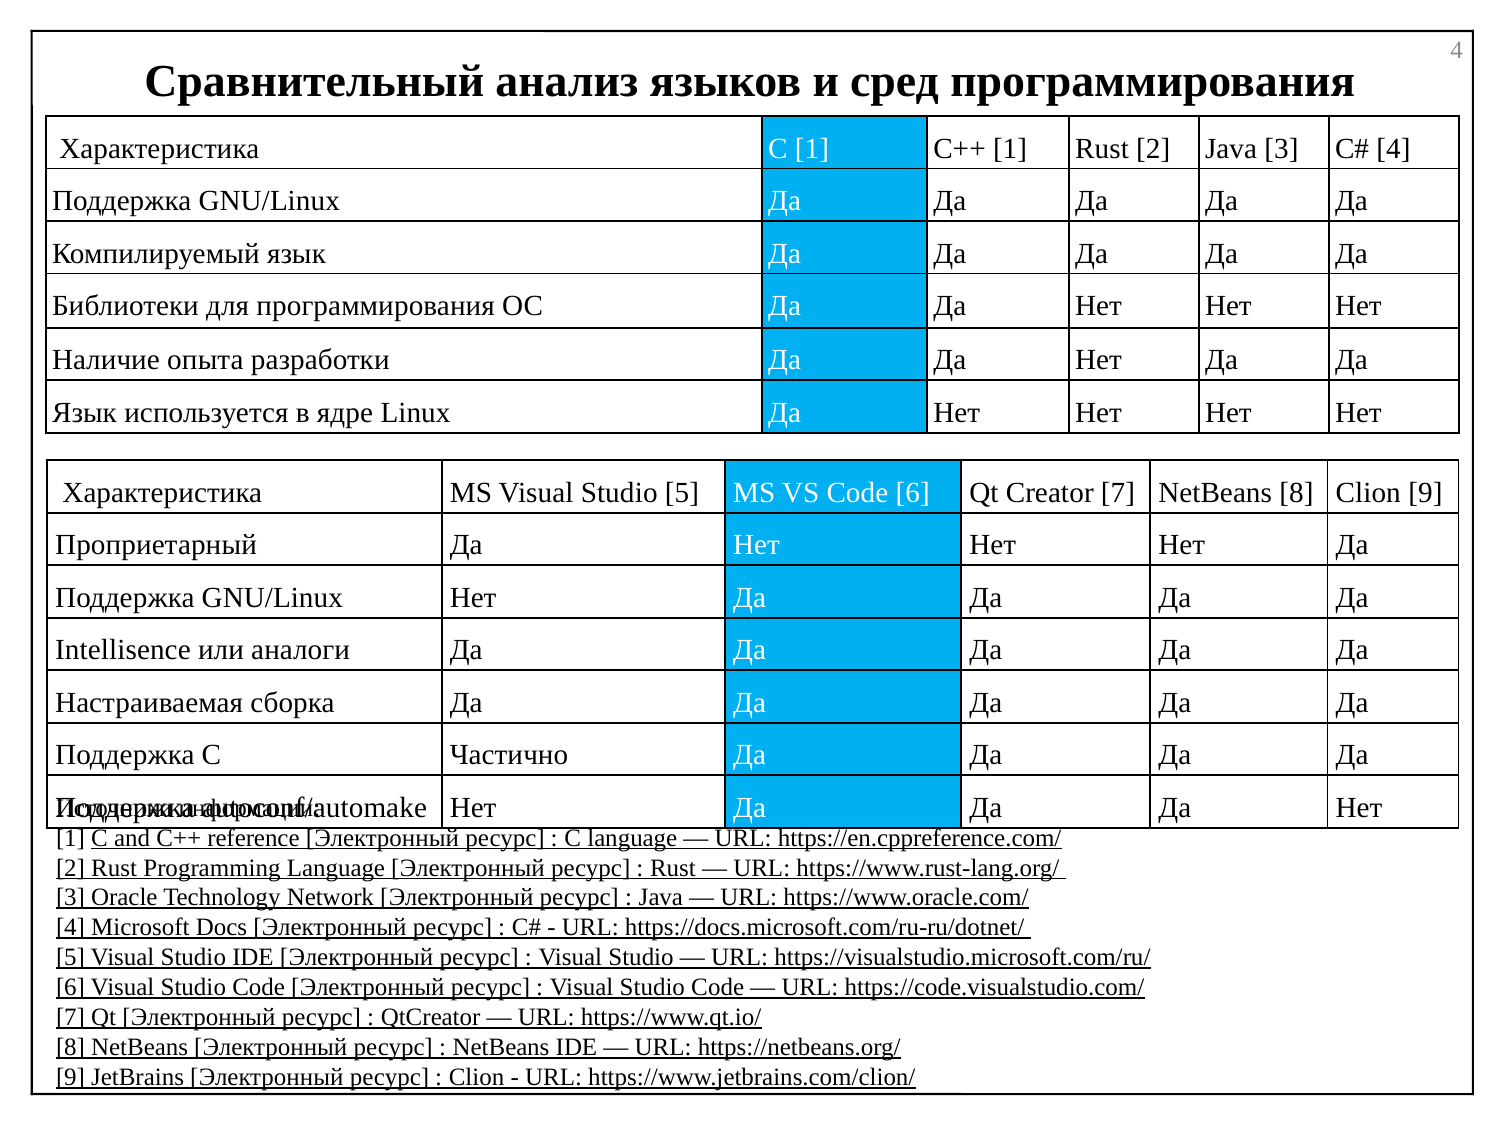

4

Сравнительный анализ языков и сред программирования
| Характеристика | С [1] | С++ [1] | Rust [2] | Java [3] | C# [4] |
| --- | --- | --- | --- | --- | --- |
| Поддержка GNU/Linux | Да | Да | Да | Да | Да |
| Компилируемый язык | Да | Да | Да | Да | Да |
| Библиотеки для программирования ОС | Да | Да | Нет | Нет | Нет |
| Наличие опыта разработки | Да | Да | Нет | Да | Да |
| Язык используется в ядре Linux | Да | Нет | Нет | Нет | Нет |
| Характеристика | MS Visual Studio [5] | MS VS Code [6] | Qt Creator [7] | NetBeans [8] | Clion [9] |
| --- | --- | --- | --- | --- | --- |
| Проприетарный | Да | Нет | Нет | Нет | Да |
| Поддержка GNU/Linux | Нет | Да | Да | Да | Да |
| Intellisence или аналоги | Да | Да | Да | Да | Да |
| Настраиваемая сборка | Да | Да | Да | Да | Да |
| Поддержка С | Частично | Да | Да | Да | Да |
| Поддержка autoconf/automake | Нет | Да | Да | Да | Нет |
Источники информации:
[1] C and C++ reference [Электронный ресурс] : C language — URL: https://en.cppreference.com/
[2] Rust Programming Language [Электронный ресурс] : Rust — URL: https://www.rust-lang.org/
[3] Oracle Technology Network [Электронный ресурс] : Java — URL: https://www.oracle.com/
[4] Microsoft Docs [Электронный ресурс] : C# - URL: https://docs.microsoft.com/ru-ru/dotnet/
[5] Visual Studio IDE [Электронный ресурс] : Visual Studio — URL: https://visualstudio.microsoft.com/ru/
[6] Visual Studio Code [Электронный ресурс] : Visual Studio Code — URL: https://code.visualstudio.com/
[7] Qt [Электронный ресурс] : QtCreator — URL: https://www.qt.io/
[8] NetBeans [Электронный ресурс] : NetBeans IDE — URL: https://netbeans.org/
[9] JetBrains [Электронный ресурс] : Clion - URL: https://www.jetbrains.com/clion/